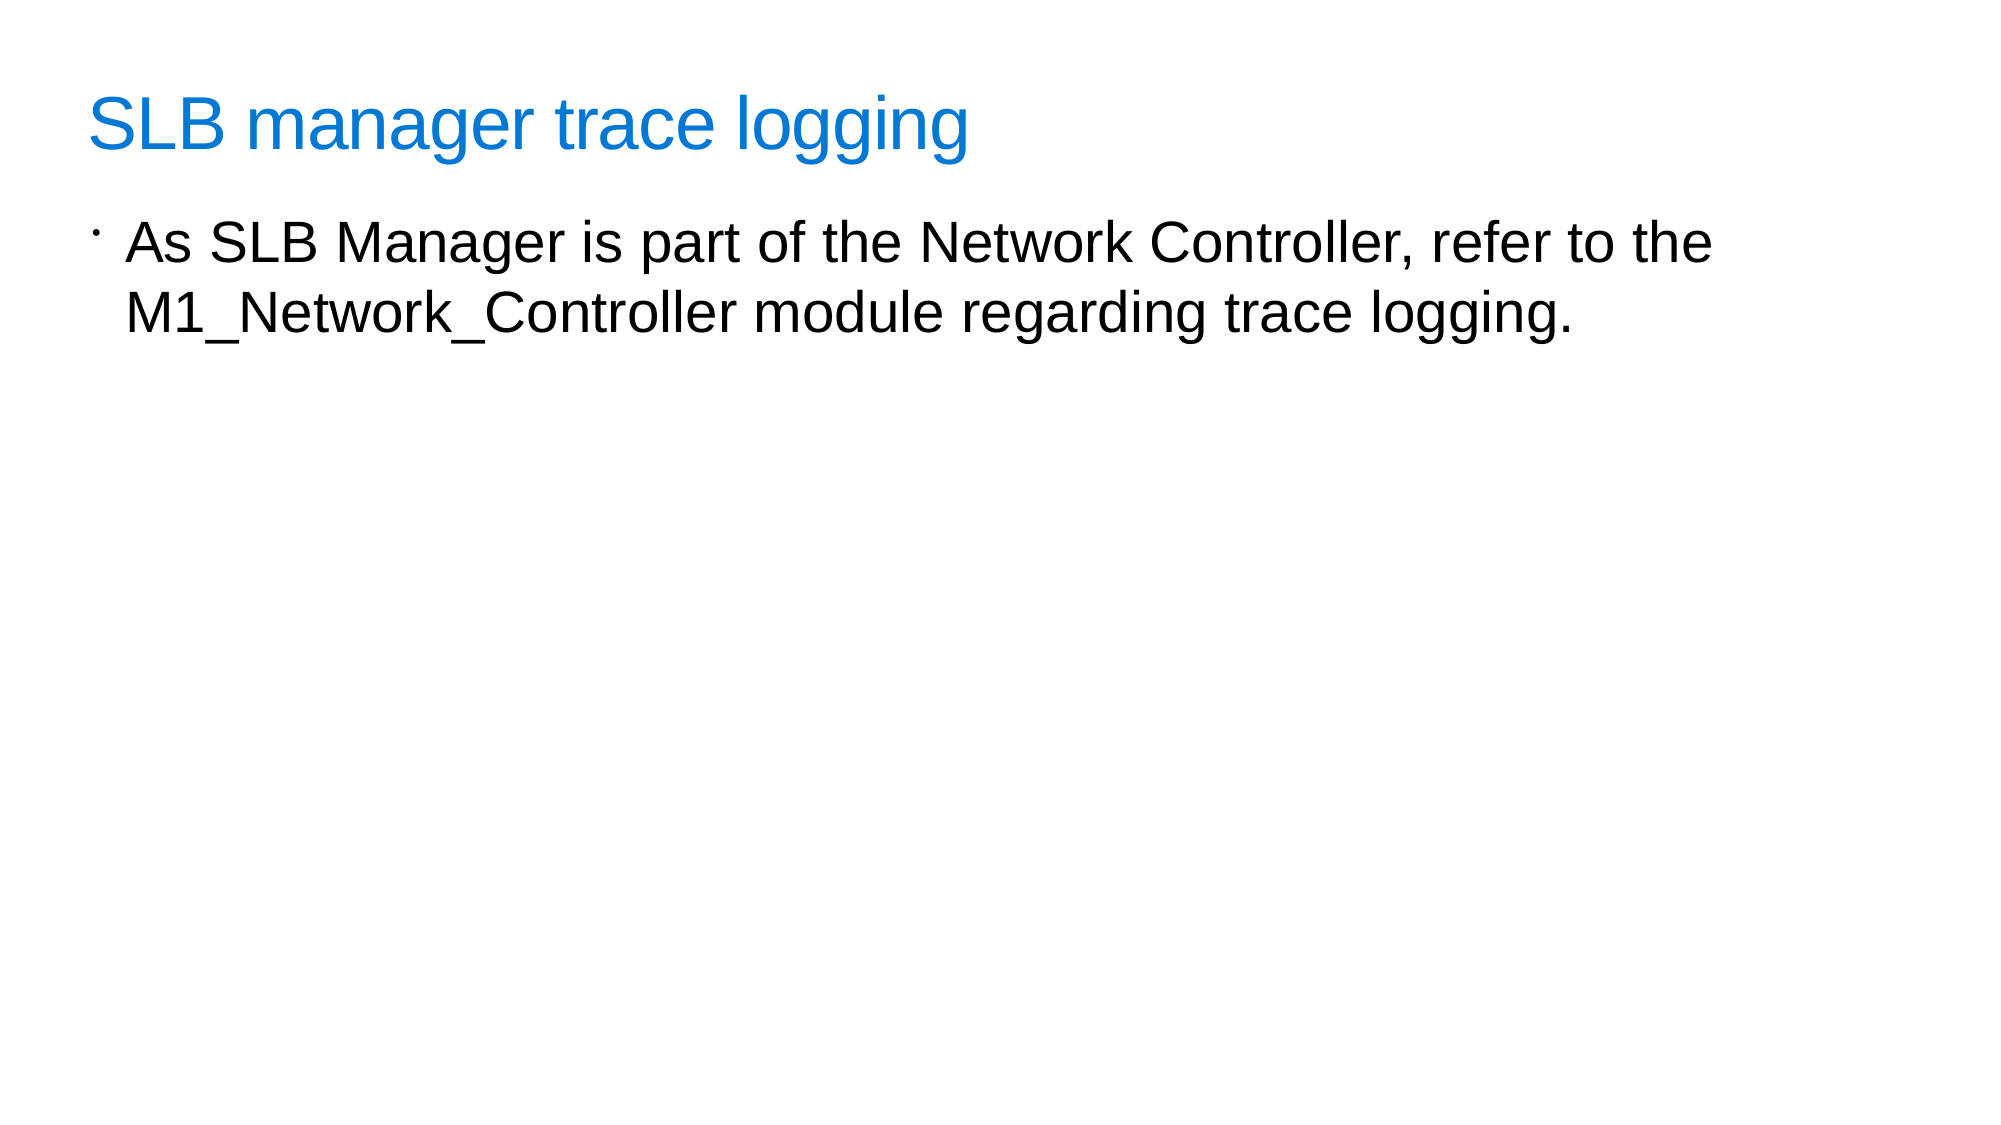

SLB manager trace logging
As SLB Manager is part of the Network Controller, refer to the M1_Network_Controller module regarding trace logging.